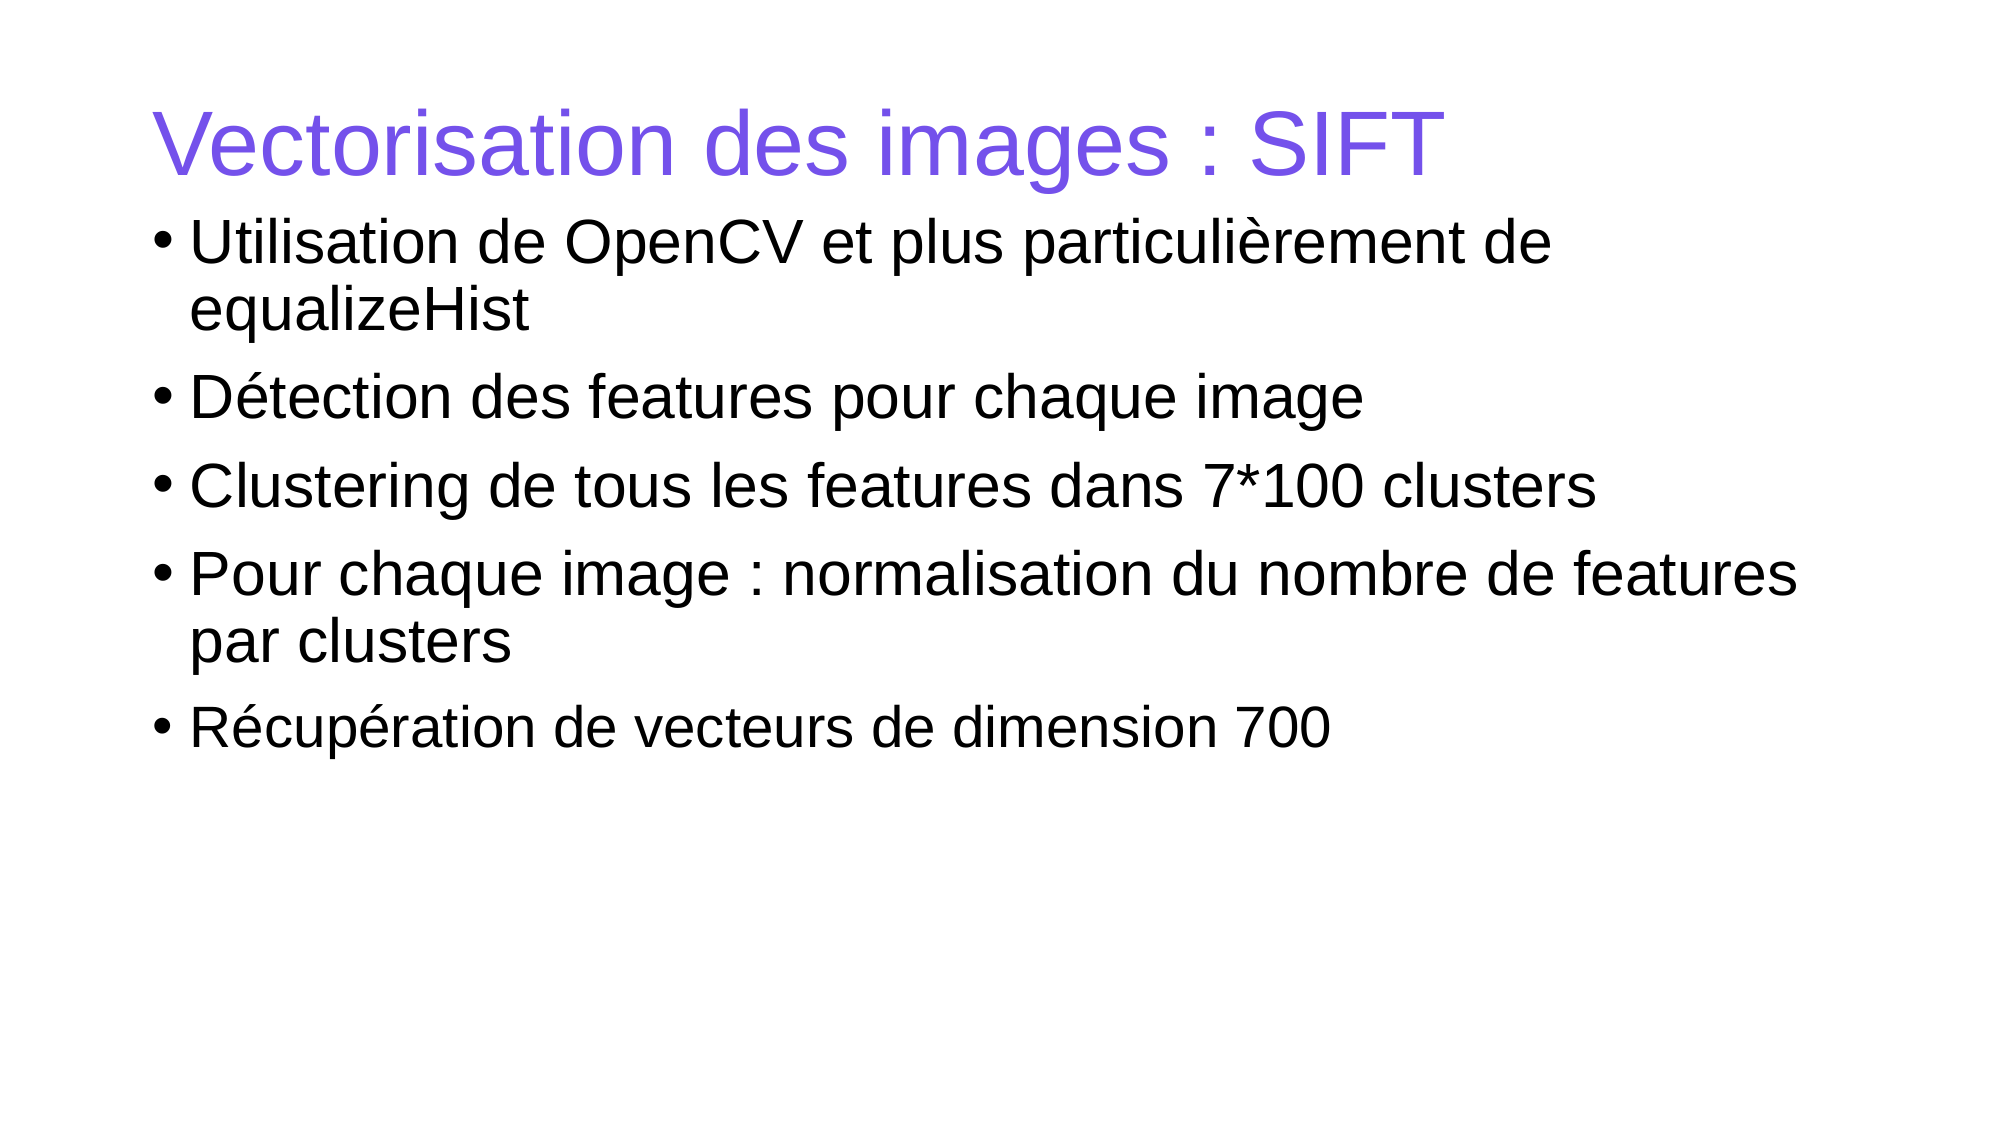

# Vectorisation des images : SIFT
Utilisation de OpenCV et plus particulièrement de equalizeHist
Détection des features pour chaque image
Clustering de tous les features dans 7*100 clusters
Pour chaque image : normalisation du nombre de features par clusters
Récupération de vecteurs de dimension 700
13